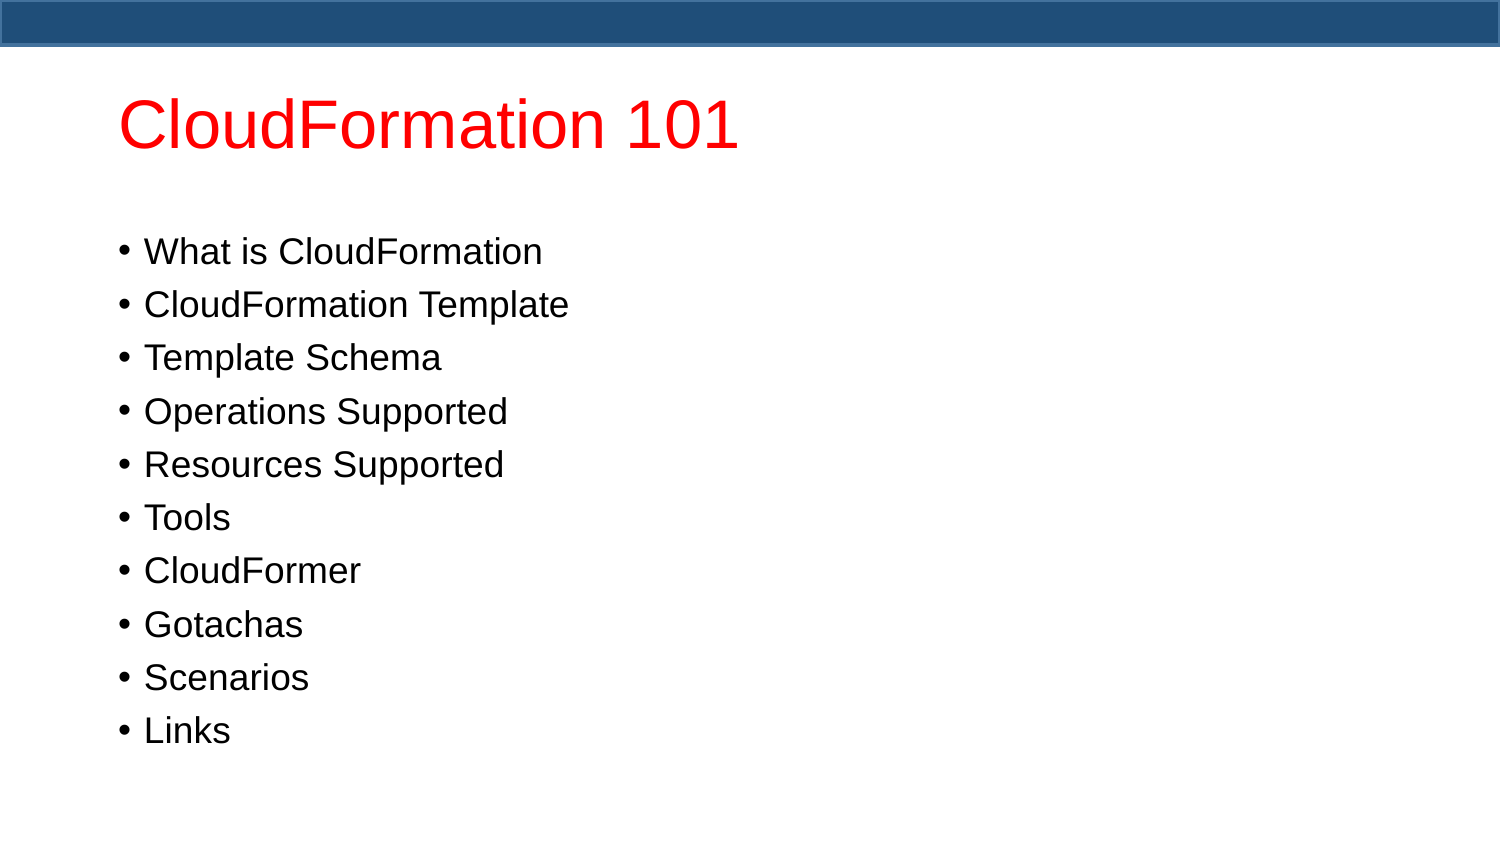

# CloudFormation 101
What is CloudFormation
CloudFormation Template
Template Schema
Operations Supported
Resources Supported
Tools
CloudFormer
Gotachas
Scenarios
Links